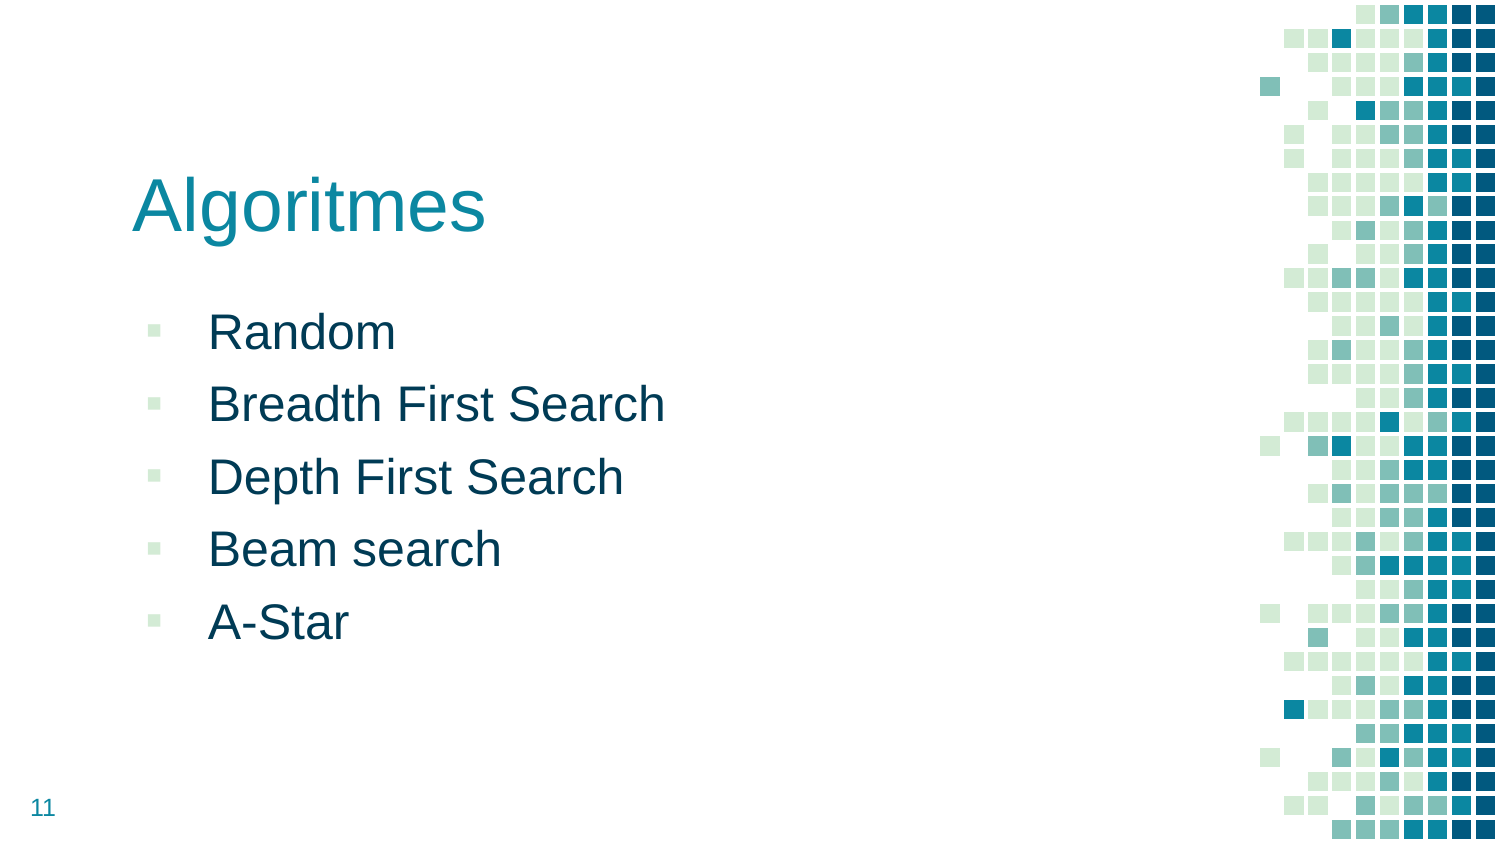

# Algoritmes
Random
Breadth First Search
Depth First Search
Beam search
A-Star
11